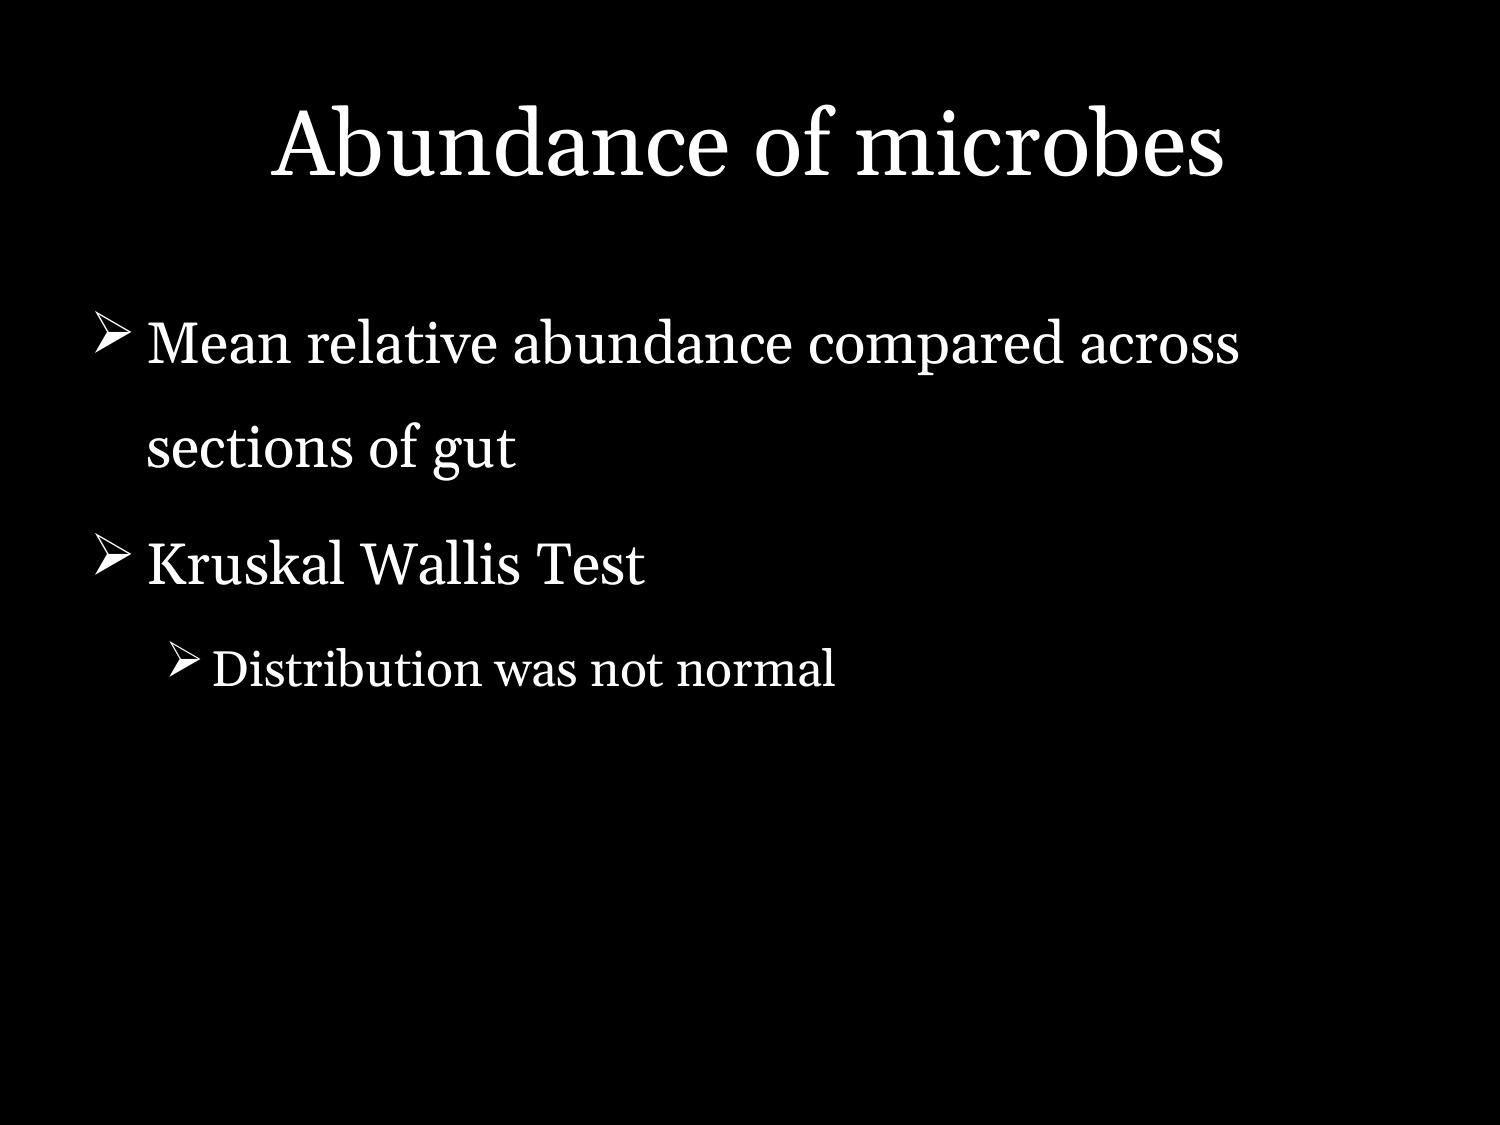

# Abundance of microbes
Mean relative abundance compared across sections of gut
Kruskal Wallis Test
Distribution was not normal